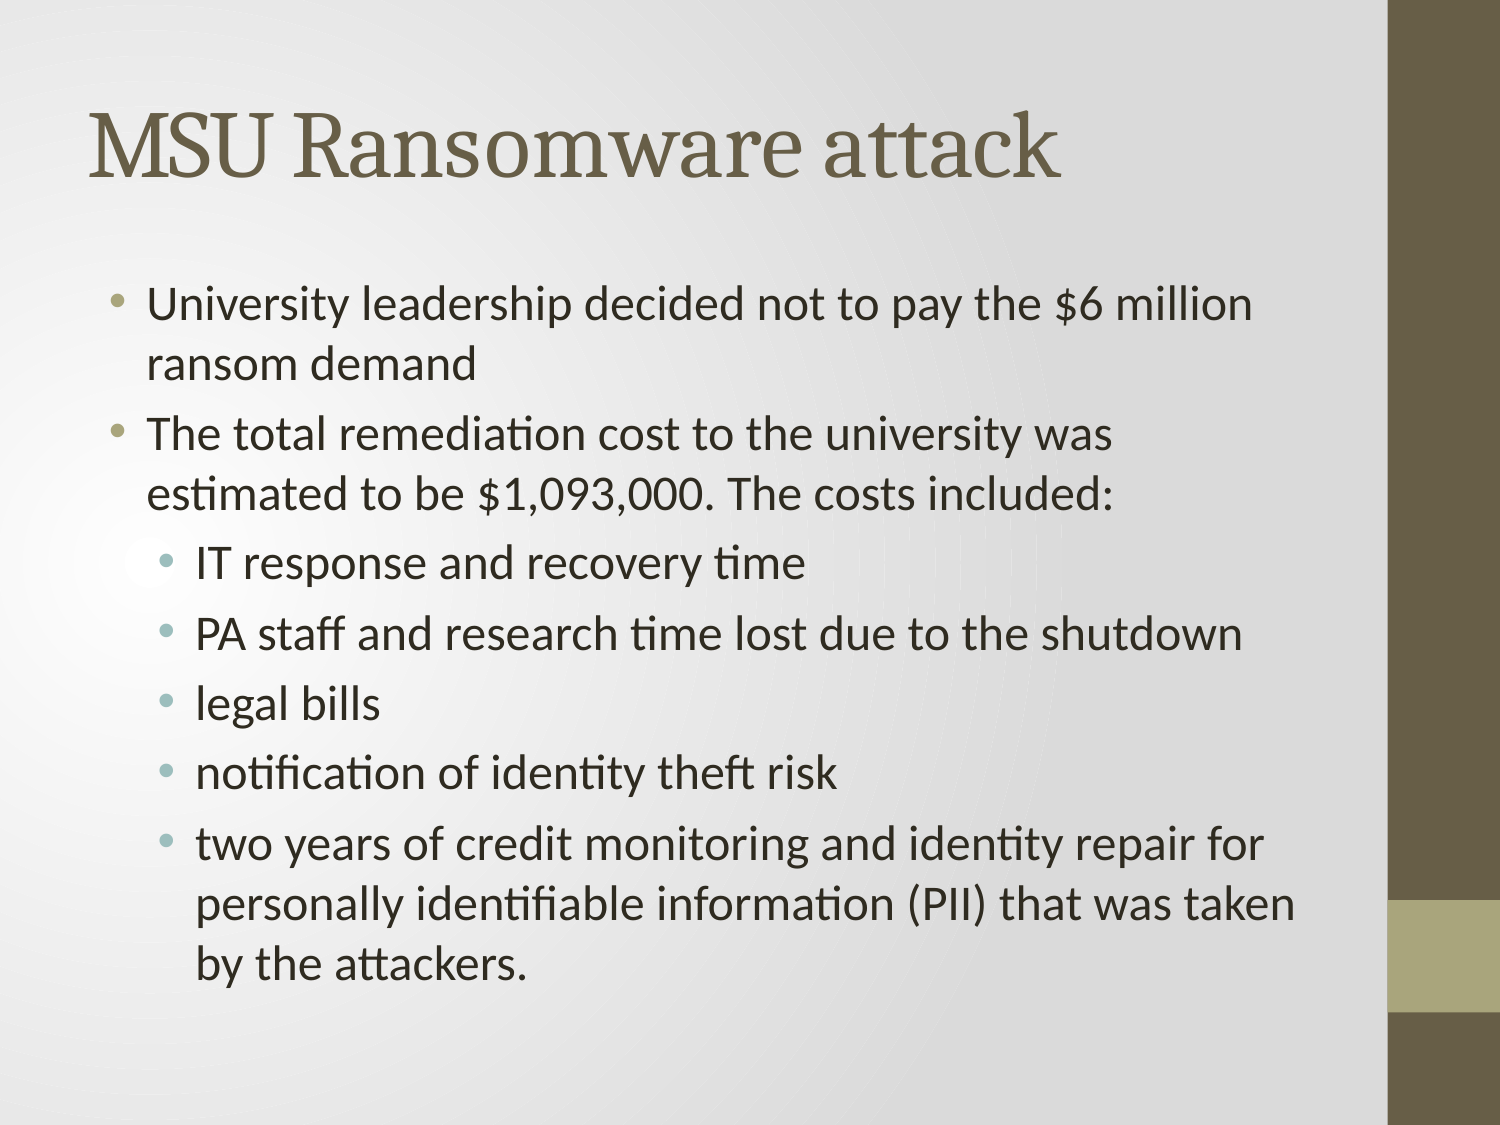

# MSU Ransomware attack
University leadership decided not to pay the $6 million ransom demand
The total remediation cost to the university was estimated to be $1,093,000. The costs included:
IT response and recovery time
PA staff and research time lost due to the shutdown
legal bills
notification of identity theft risk
two years of credit monitoring and identity repair for personally identifiable information (PII) that was taken by the attackers.